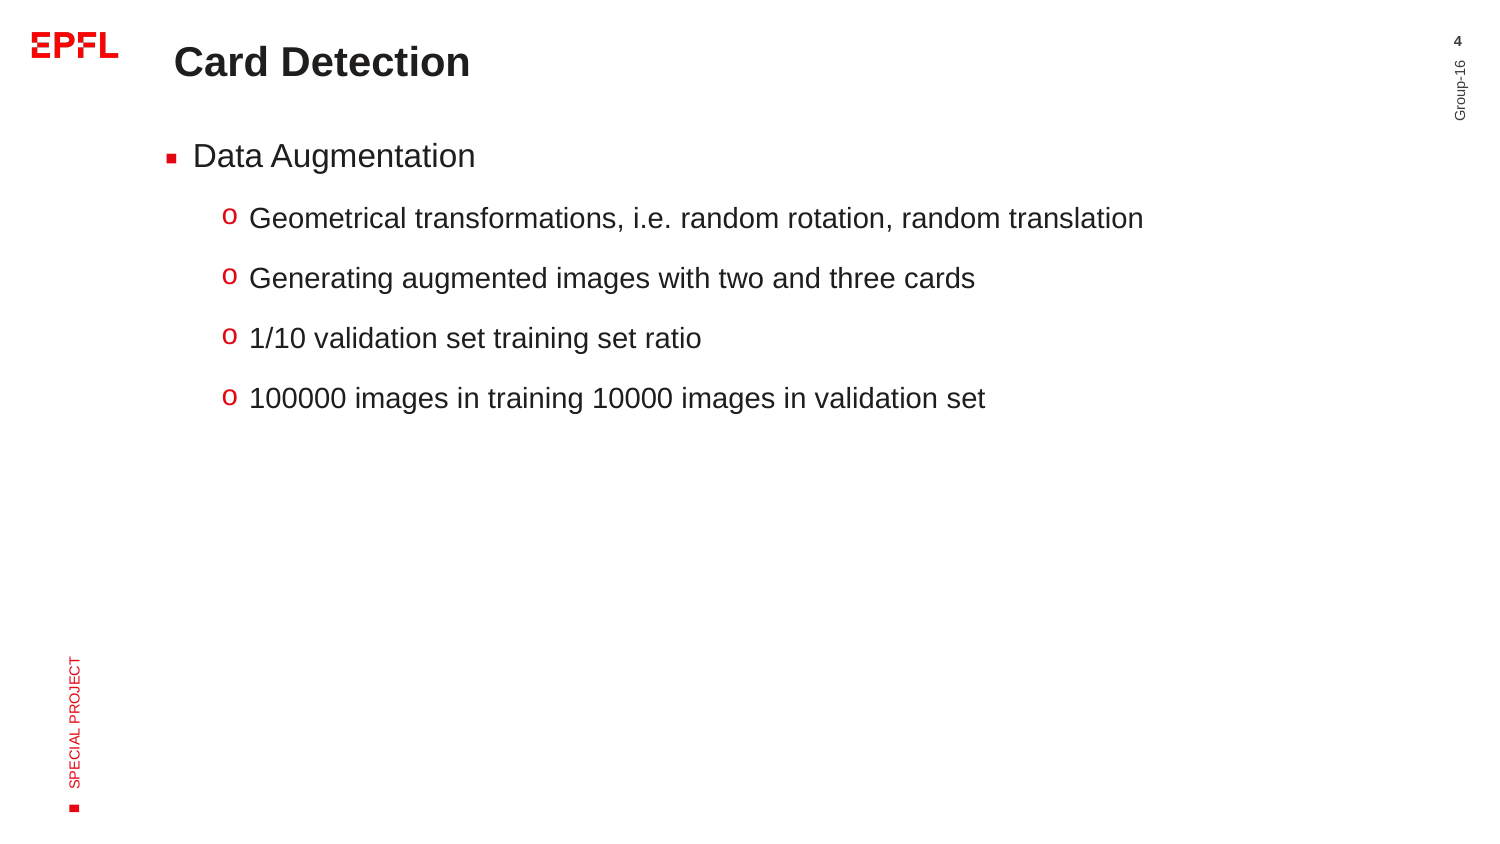

Card Detection
4
Data Augmentation
Geometrical transformations, i.e. random rotation, random translation
Generating augmented images with two and three cards
1/10 validation set training set ratio
100000 images in training 10000 images in validation set

Group-16
SPECIAL PROJECT